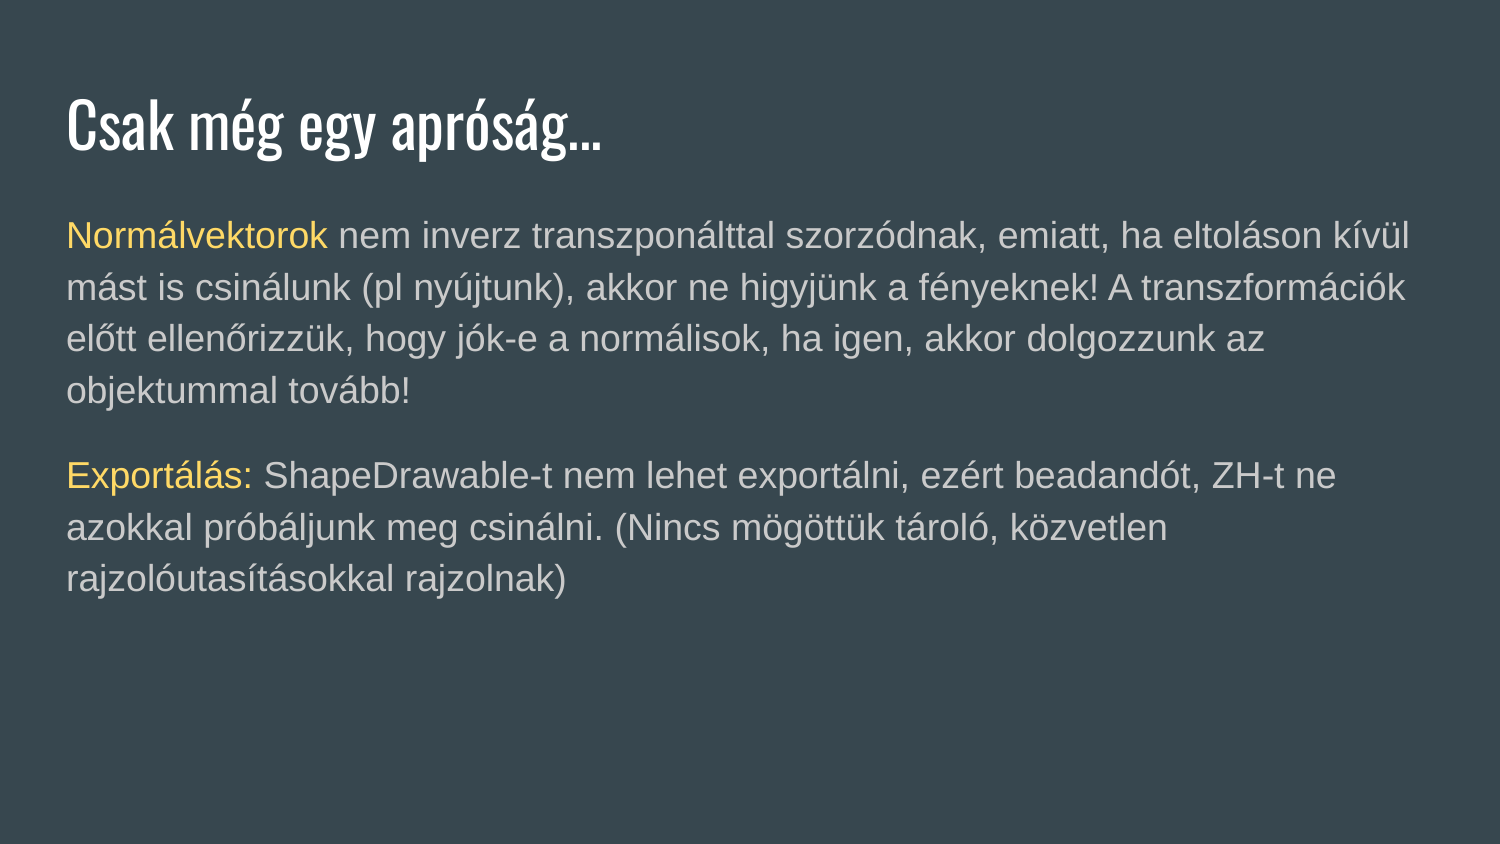

# Csak még egy apróság...
Normálvektorok nem inverz transzponálttal szorzódnak, emiatt, ha eltoláson kívül mást is csinálunk (pl nyújtunk), akkor ne higyjünk a fényeknek! A transzformációk előtt ellenőrizzük, hogy jók-e a normálisok, ha igen, akkor dolgozzunk az objektummal tovább!
Exportálás: ShapeDrawable-t nem lehet exportálni, ezért beadandót, ZH-t ne azokkal próbáljunk meg csinálni. (Nincs mögöttük tároló, közvetlen rajzolóutasításokkal rajzolnak)